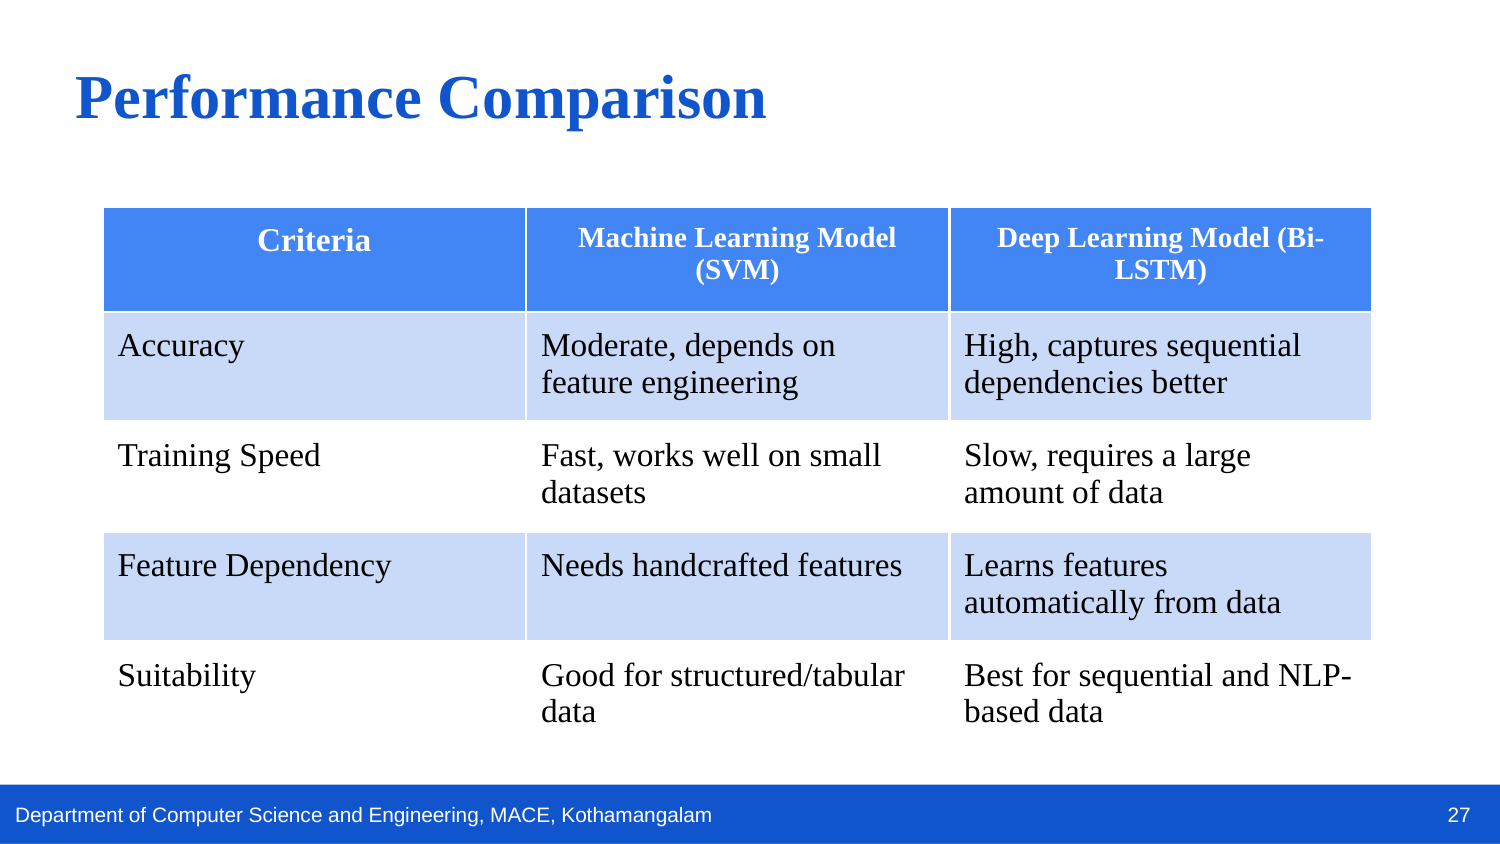

Performance Comparison
| Criteria | Machine Learning Model (SVM) | Deep Learning Model (Bi-LSTM) |
| --- | --- | --- |
| Accuracy | Moderate, depends on feature engineering | High, captures sequential dependencies better |
| Training Speed | Fast, works well on small datasets | Slow, requires a large amount of data |
| Feature Dependency | Needs handcrafted features | Learns features automatically from data |
| Suitability | Good for structured/tabular data | Best for sequential and NLP-based data |
27